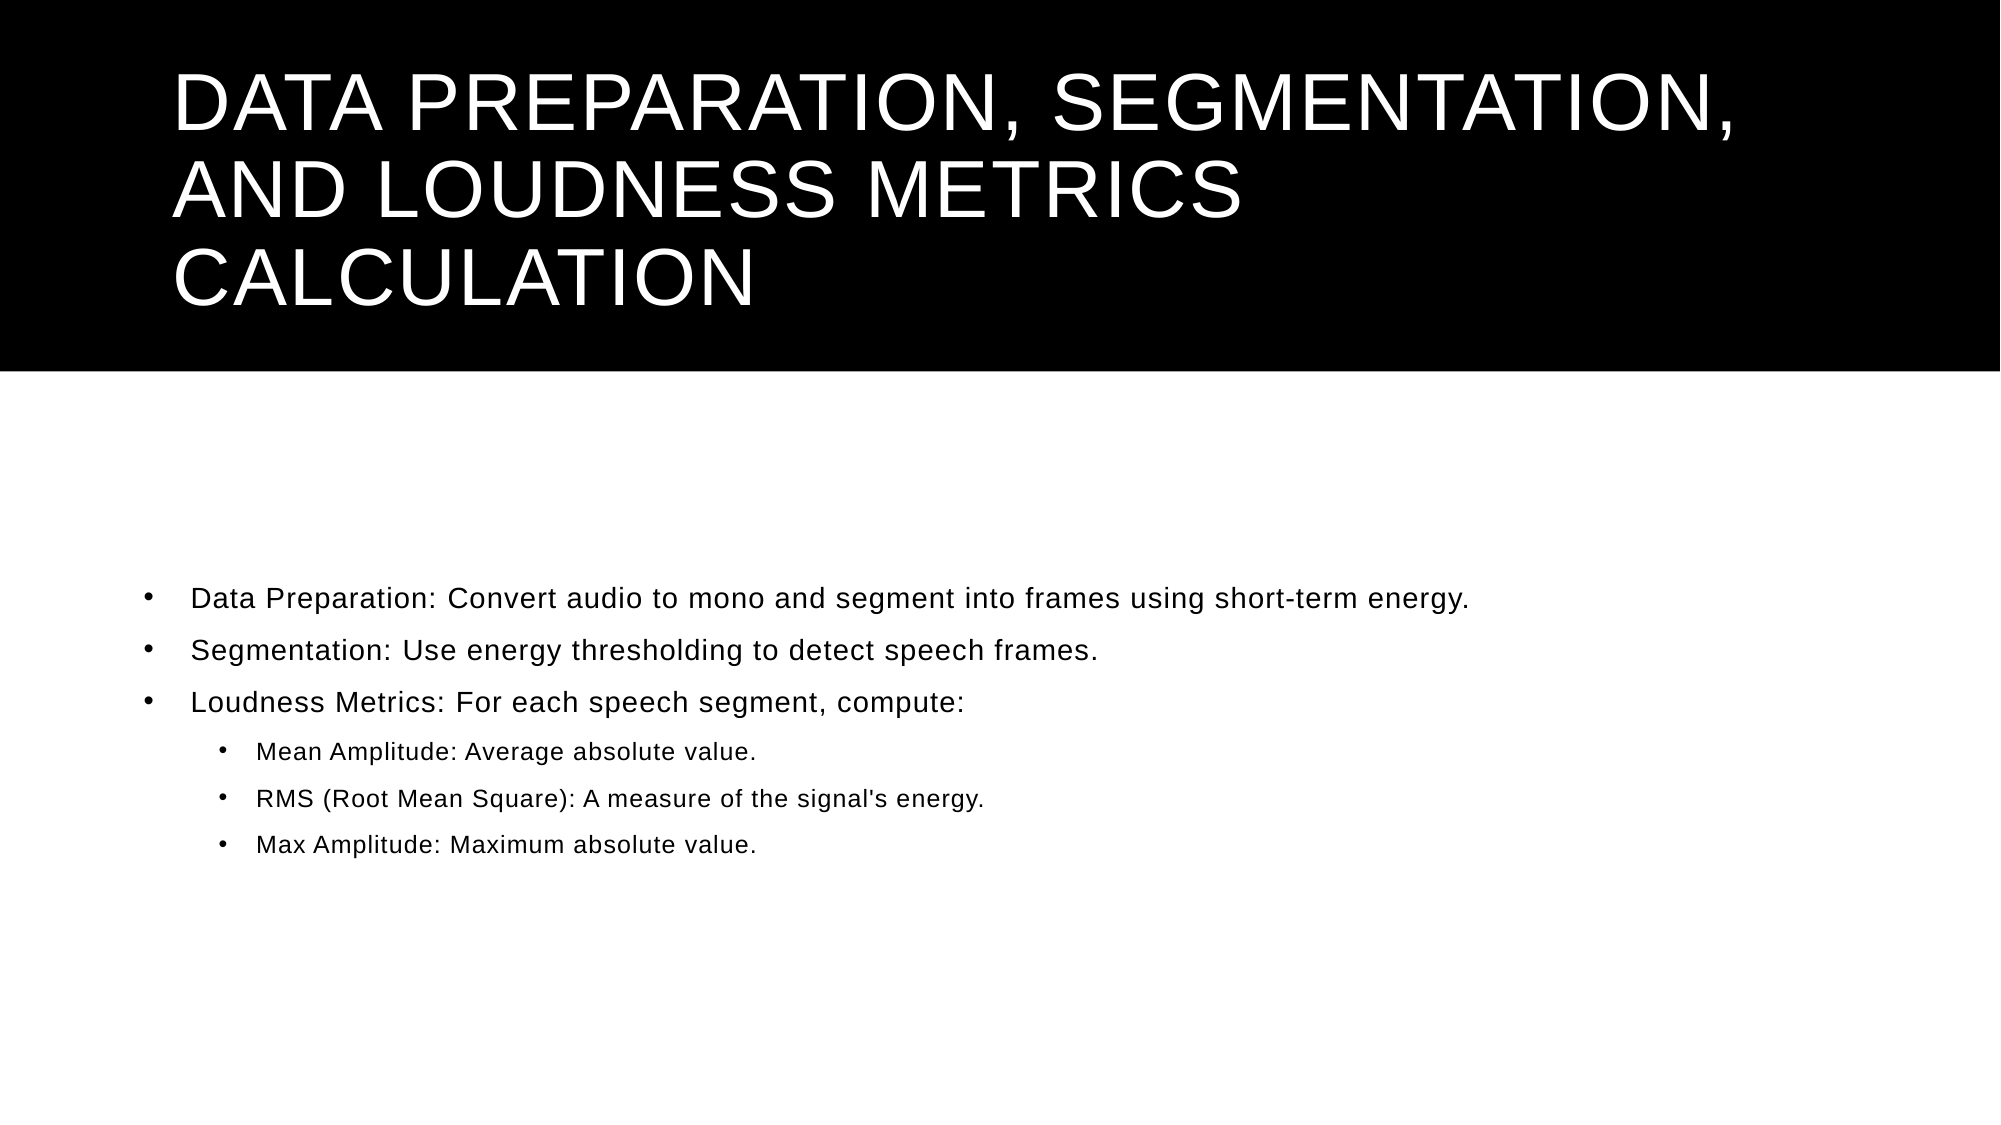

# Data Preparation, Segmentation, and Loudness Metrics Calculation

Data Preparation: Convert audio to mono and segment into frames using short-term energy.
Segmentation: Use energy thresholding to detect speech frames.
Loudness Metrics: For each speech segment, compute:
Mean Amplitude: Average absolute value.
RMS (Root Mean Square): A measure of the signal's energy.
Max Amplitude: Maximum absolute value.